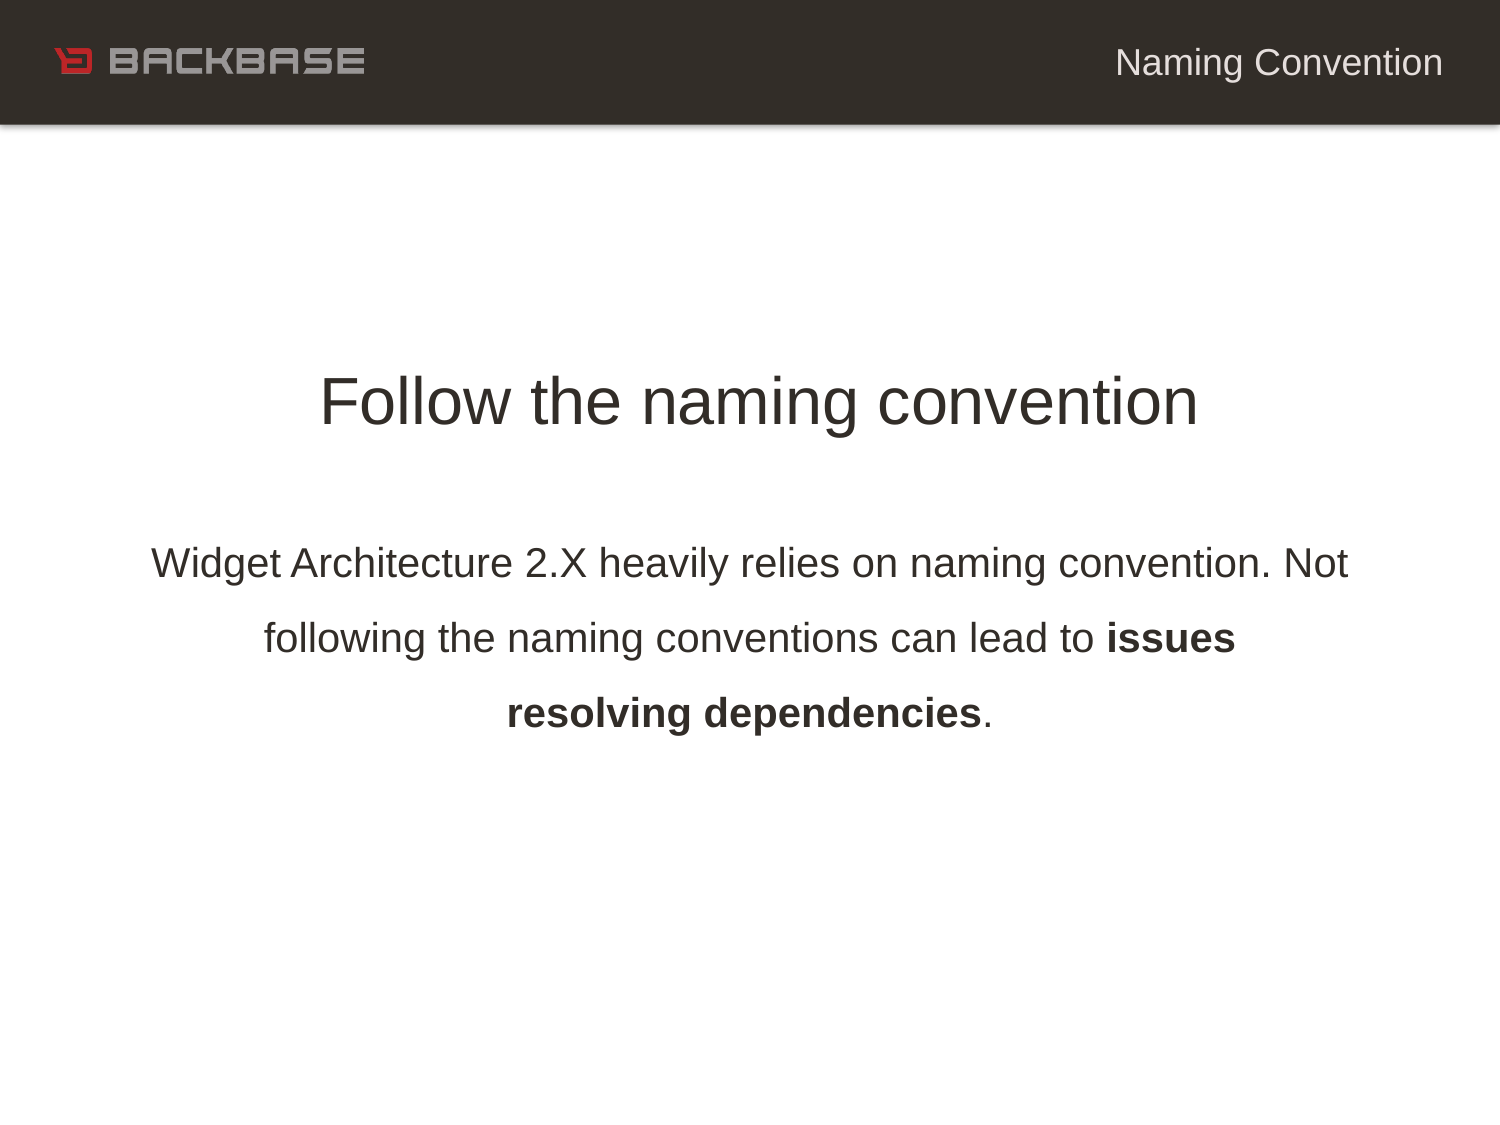

Naming Convention
Follow the naming convention
Widget Architecture 2.X heavily relies on naming convention. Not following the naming conventions can lead to issues
resolving dependencies.